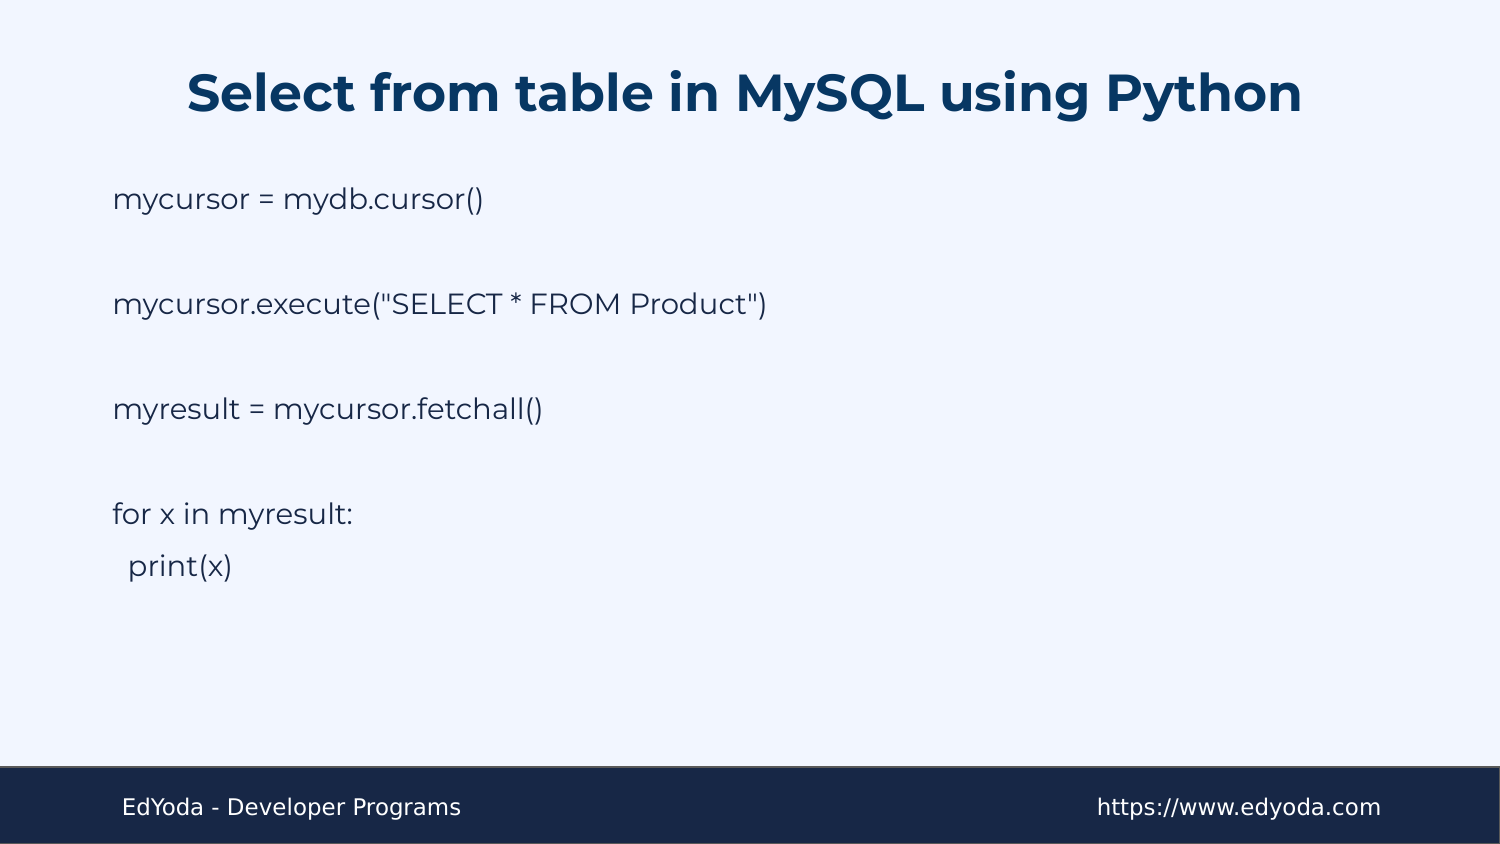

# Select from table in MySQL using Python
mycursor = mydb.cursor()

mycursor.execute("SELECT * FROM Product")

myresult = mycursor.fetchall()

for x in myresult:
  print(x)

EdYoda - Developer Programs
https://www.edyoda.com